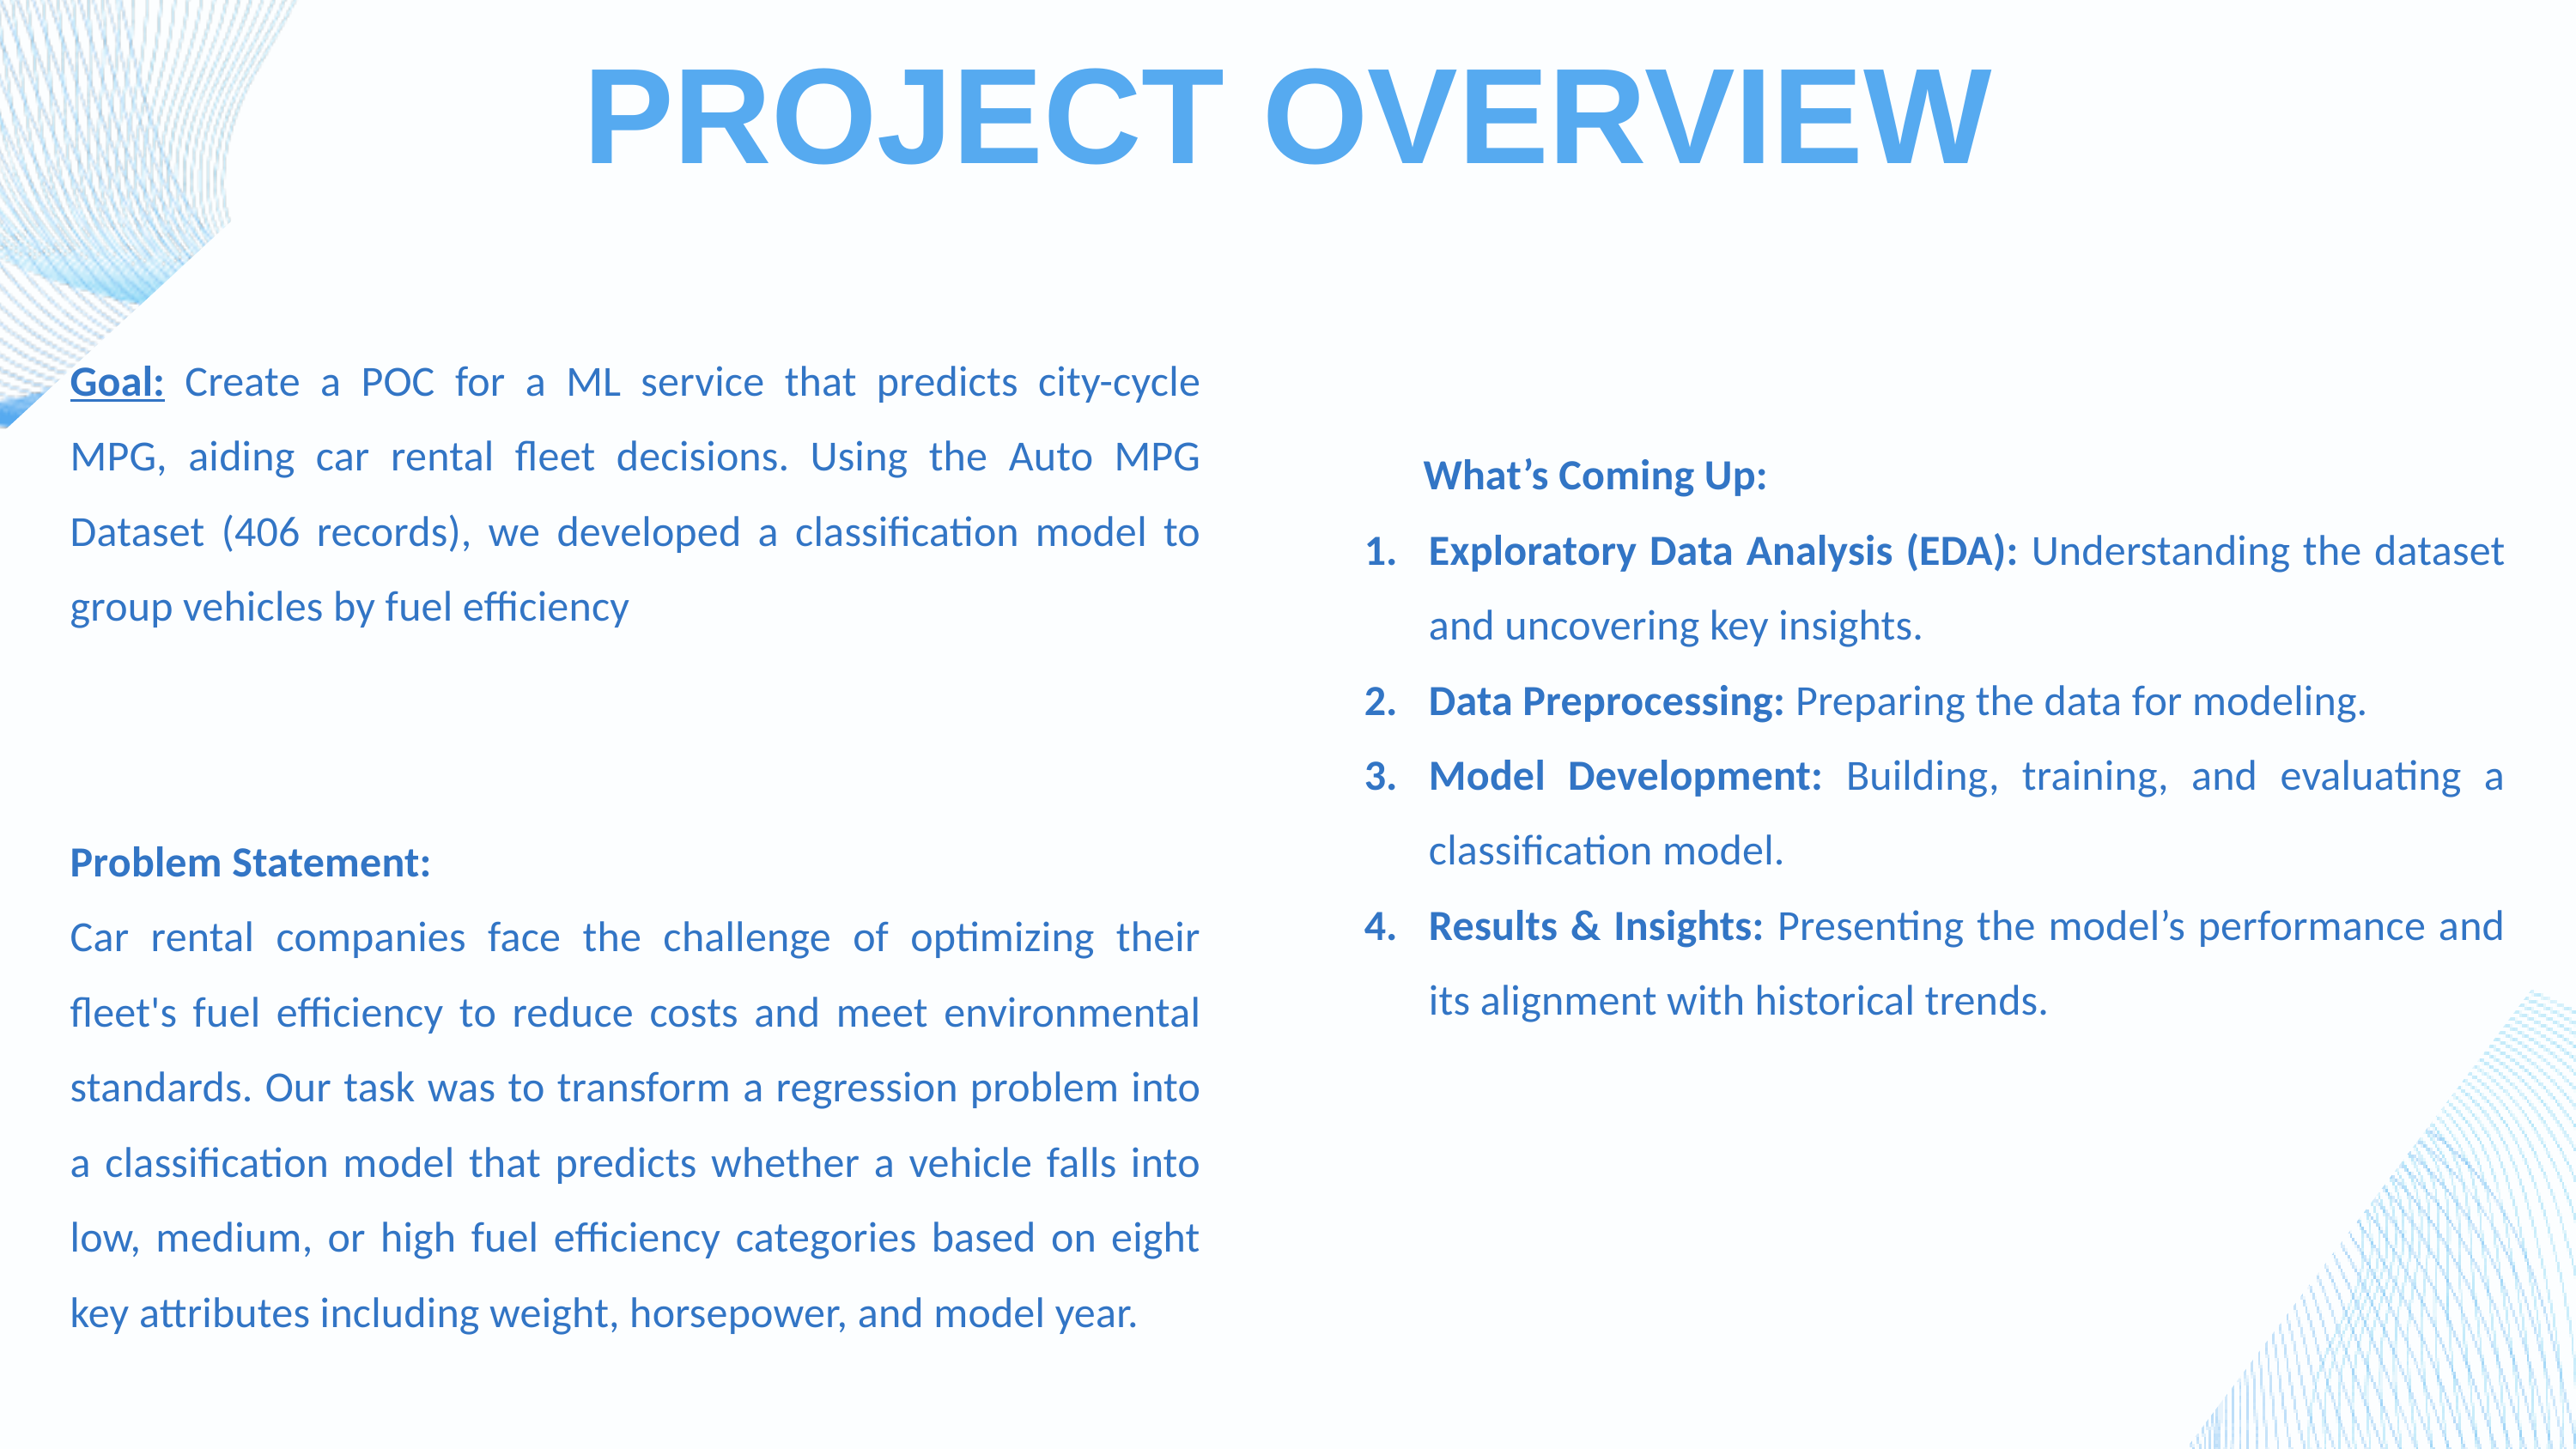

PROJECT OVERVIEW
Goal: Create a POC for a ML service that predicts city-cycle MPG, aiding car rental fleet decisions. Using the Auto MPG Dataset (406 records), we developed a classification model to group vehicles by fuel efficiency
      What’s Coming Up:
Exploratory Data Analysis (EDA): Understanding the dataset and uncovering key insights.
Data Preprocessing: Preparing the data for modeling.
Model Development: Building, training, and evaluating a classification model.
Results & Insights: Presenting the model’s performance and its alignment with historical trends.
Problem Statement:
Car rental companies face the challenge of optimizing their fleet's fuel efficiency to reduce costs and meet environmental standards. Our task was to transform a regression problem into a classification model that predicts whether a vehicle falls into low, medium, or high fuel efficiency categories based on eight key attributes including weight, horsepower, and model year.